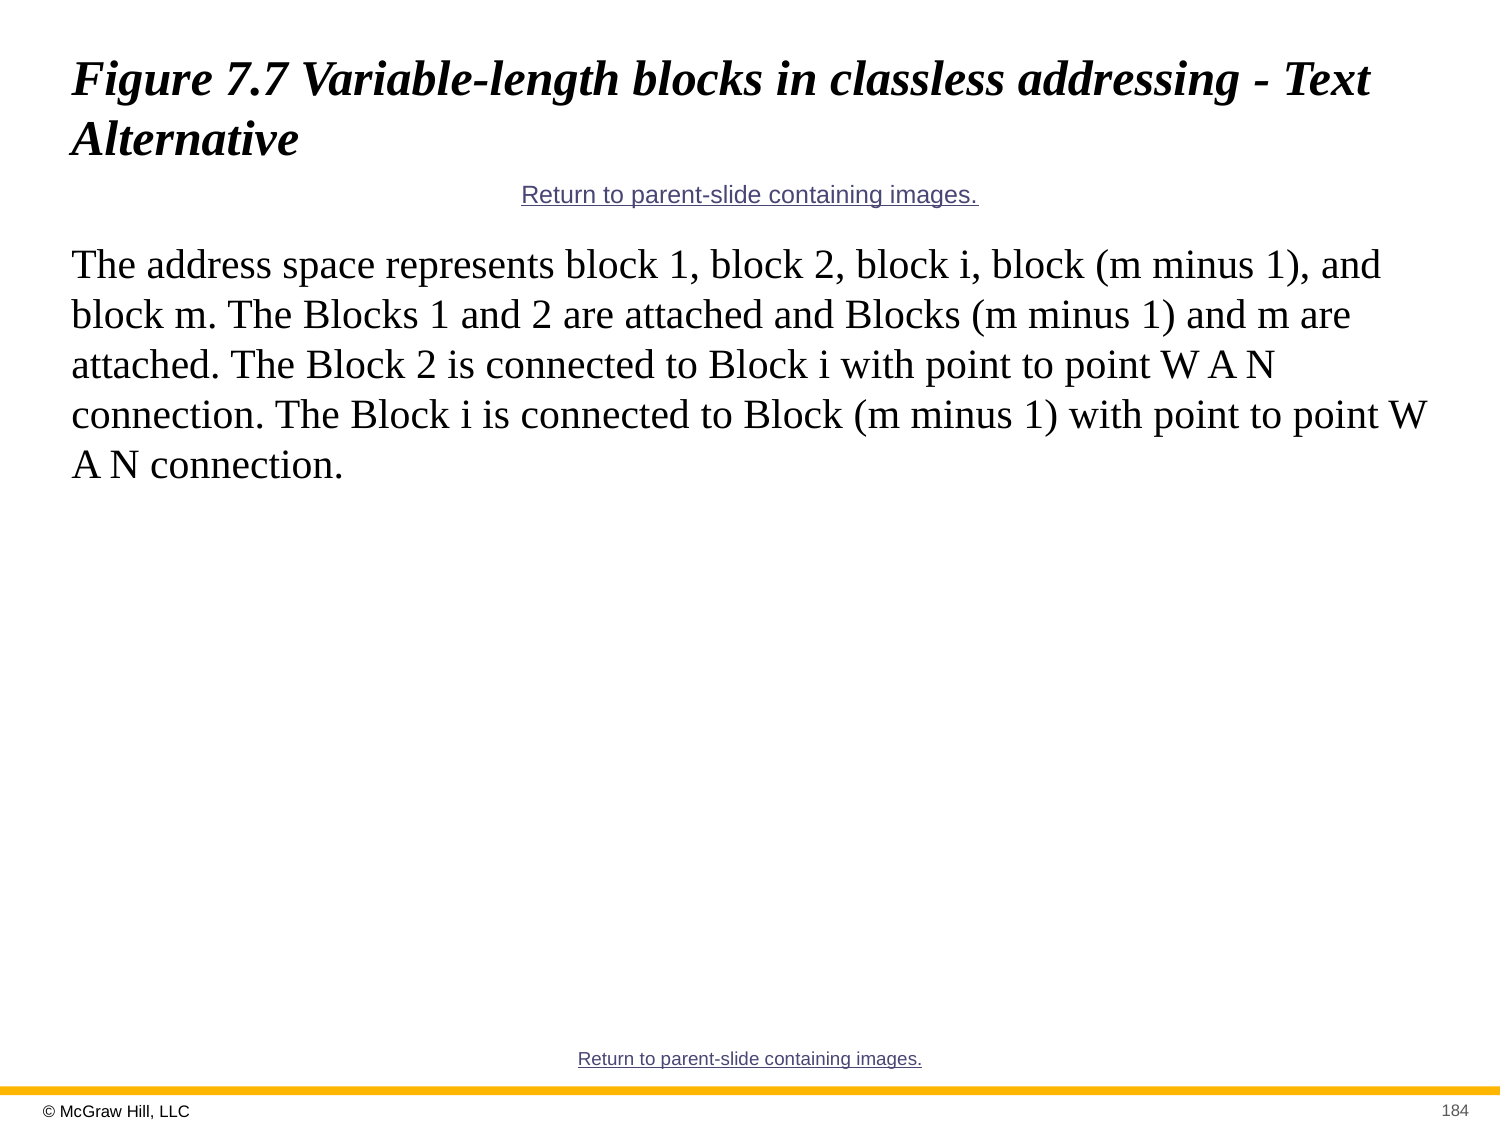

# Figure 7.7 Variable-length blocks in classless addressing - Text Alternative
Return to parent-slide containing images.
The address space represents block 1, block 2, block i, block (m minus 1), and block m. The Blocks 1 and 2 are attached and Blocks (m minus 1) and m are attached. The Block 2 is connected to Block i with point to point W A N connection. The Block i is connected to Block (m minus 1) with point to point W A N connection.
Return to parent-slide containing images.
184